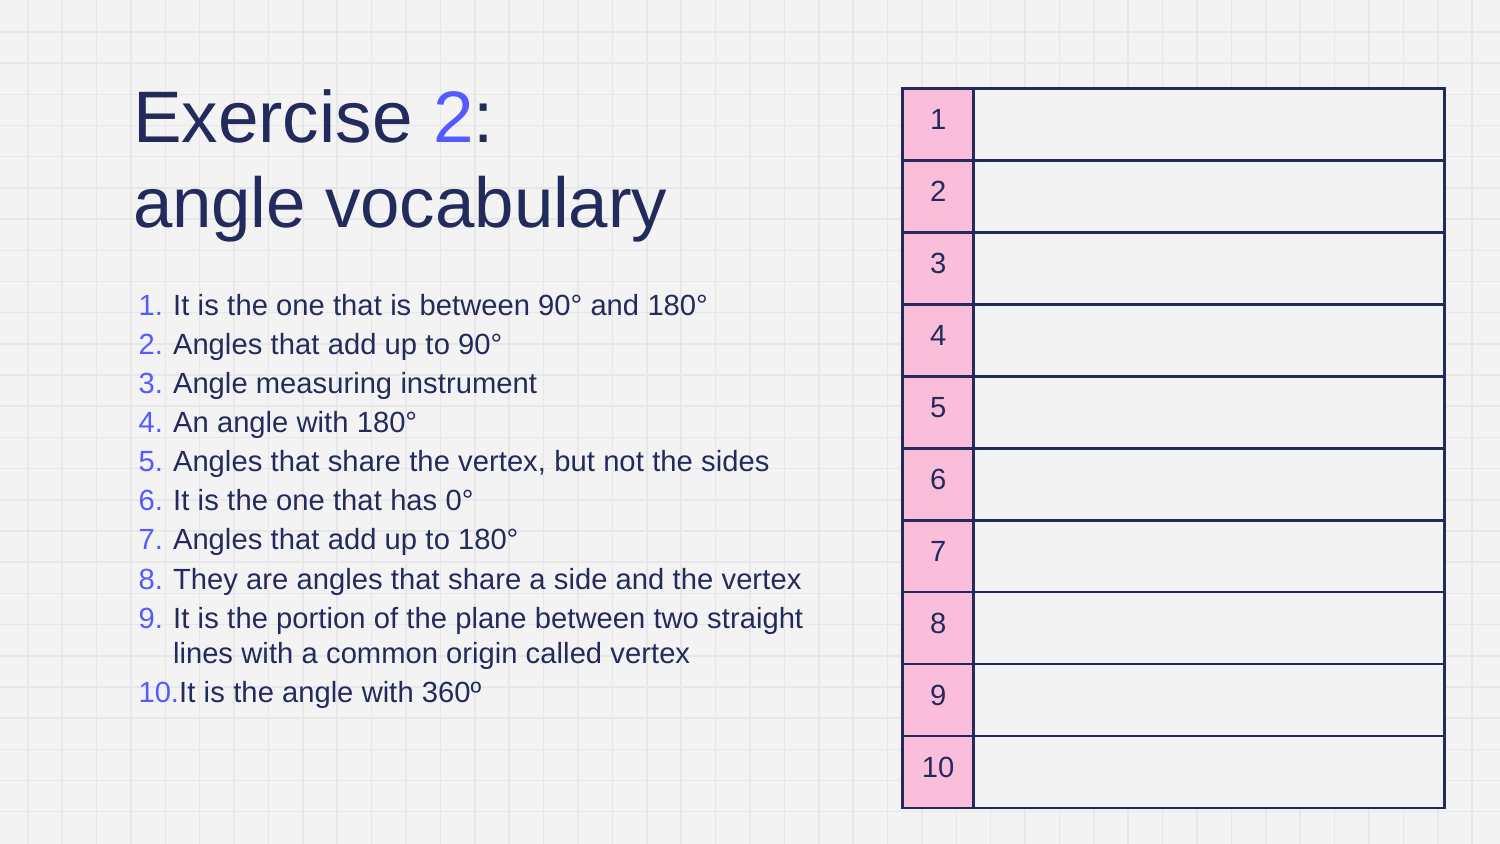

# Exercise 2: angle vocabulary
| 1 |  |
| --- | --- |
| 2 |  |
| 3 |  |
| 4 |  |
| 5 |  |
| 6 |  |
| 7 |  |
| 8 |  |
| 9 |  |
| 10 |  |
It is the one that is between 90° and 180°
Angles that add up to 90°
Angle measuring instrument
An angle with 180°
Angles that share the vertex, but not the sides
It is the one that has 0°
Angles that add up to 180°
They are angles that share a side and the vertex
It is the portion of the plane between two straight lines with a common origin called vertex
It is the angle with 360º